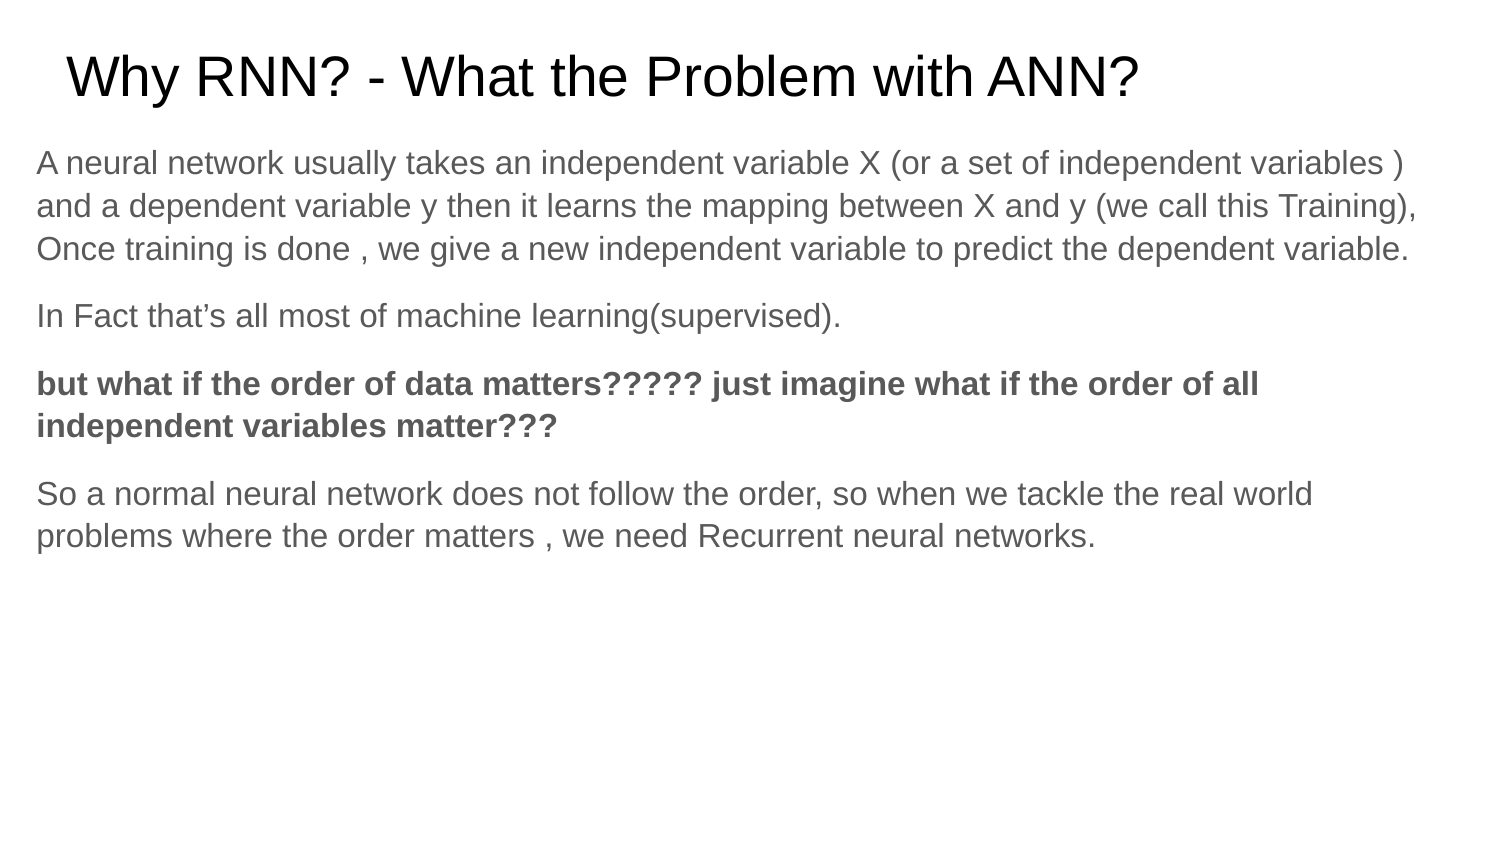

# Why RNN? - What the Problem with ANN?
A neural network usually takes an independent variable X (or a set of independent variables ) and a dependent variable y then it learns the mapping between X and y (we call this Training), Once training is done , we give a new independent variable to predict the dependent variable.
In Fact that’s all most of machine learning(supervised).
but what if the order of data matters????? just imagine what if the order of all independent variables matter???
So a normal neural network does not follow the order, so when we tackle the real world problems where the order matters , we need Recurrent neural networks.